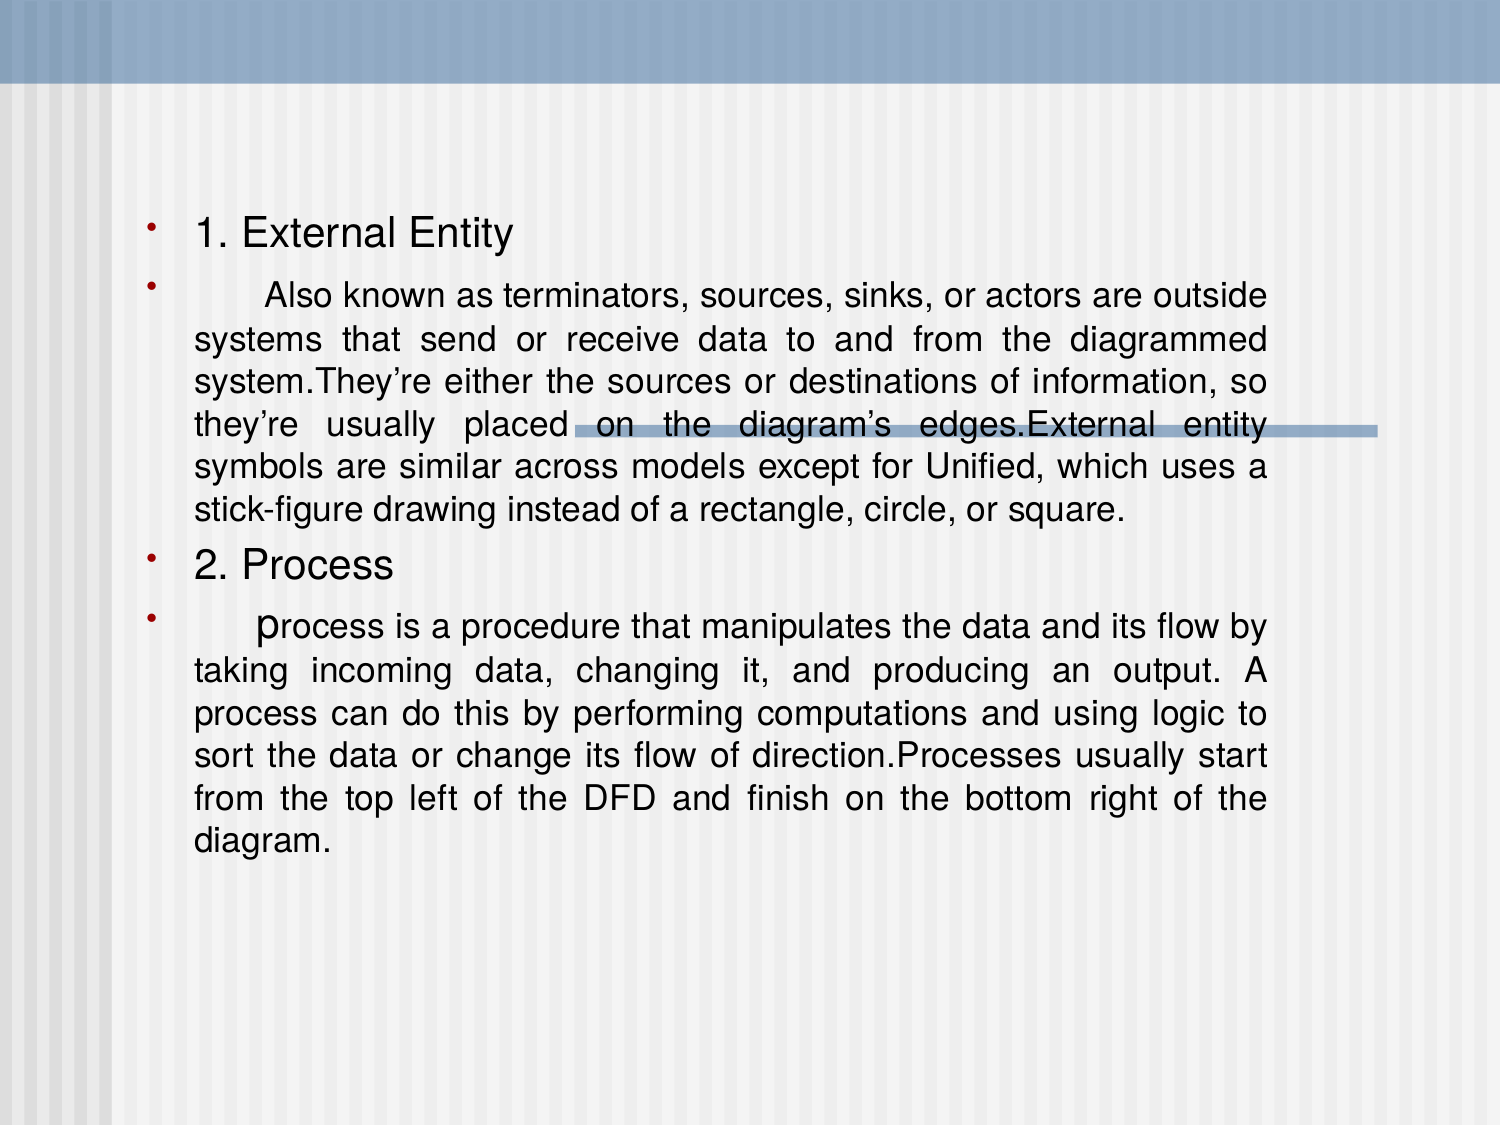

#
1. External Entity
      Also known as terminators, sources, sinks, or actors are outside systems that send or receive data to and from the diagrammed system.They’re either the sources or destinations of information, so they’re usually placed on the diagram’s edges.External entity symbols are similar across models except for Unified, which uses a stick-figure drawing instead of a rectangle, circle, or square.
2. Process
     process is a procedure that manipulates the data and its flow by taking incoming data, changing it, and producing an output. A process can do this by performing computations and using logic to sort the data or change its flow of direction.Processes usually start from the top left of the DFD and finish on the bottom right of the diagram.
52